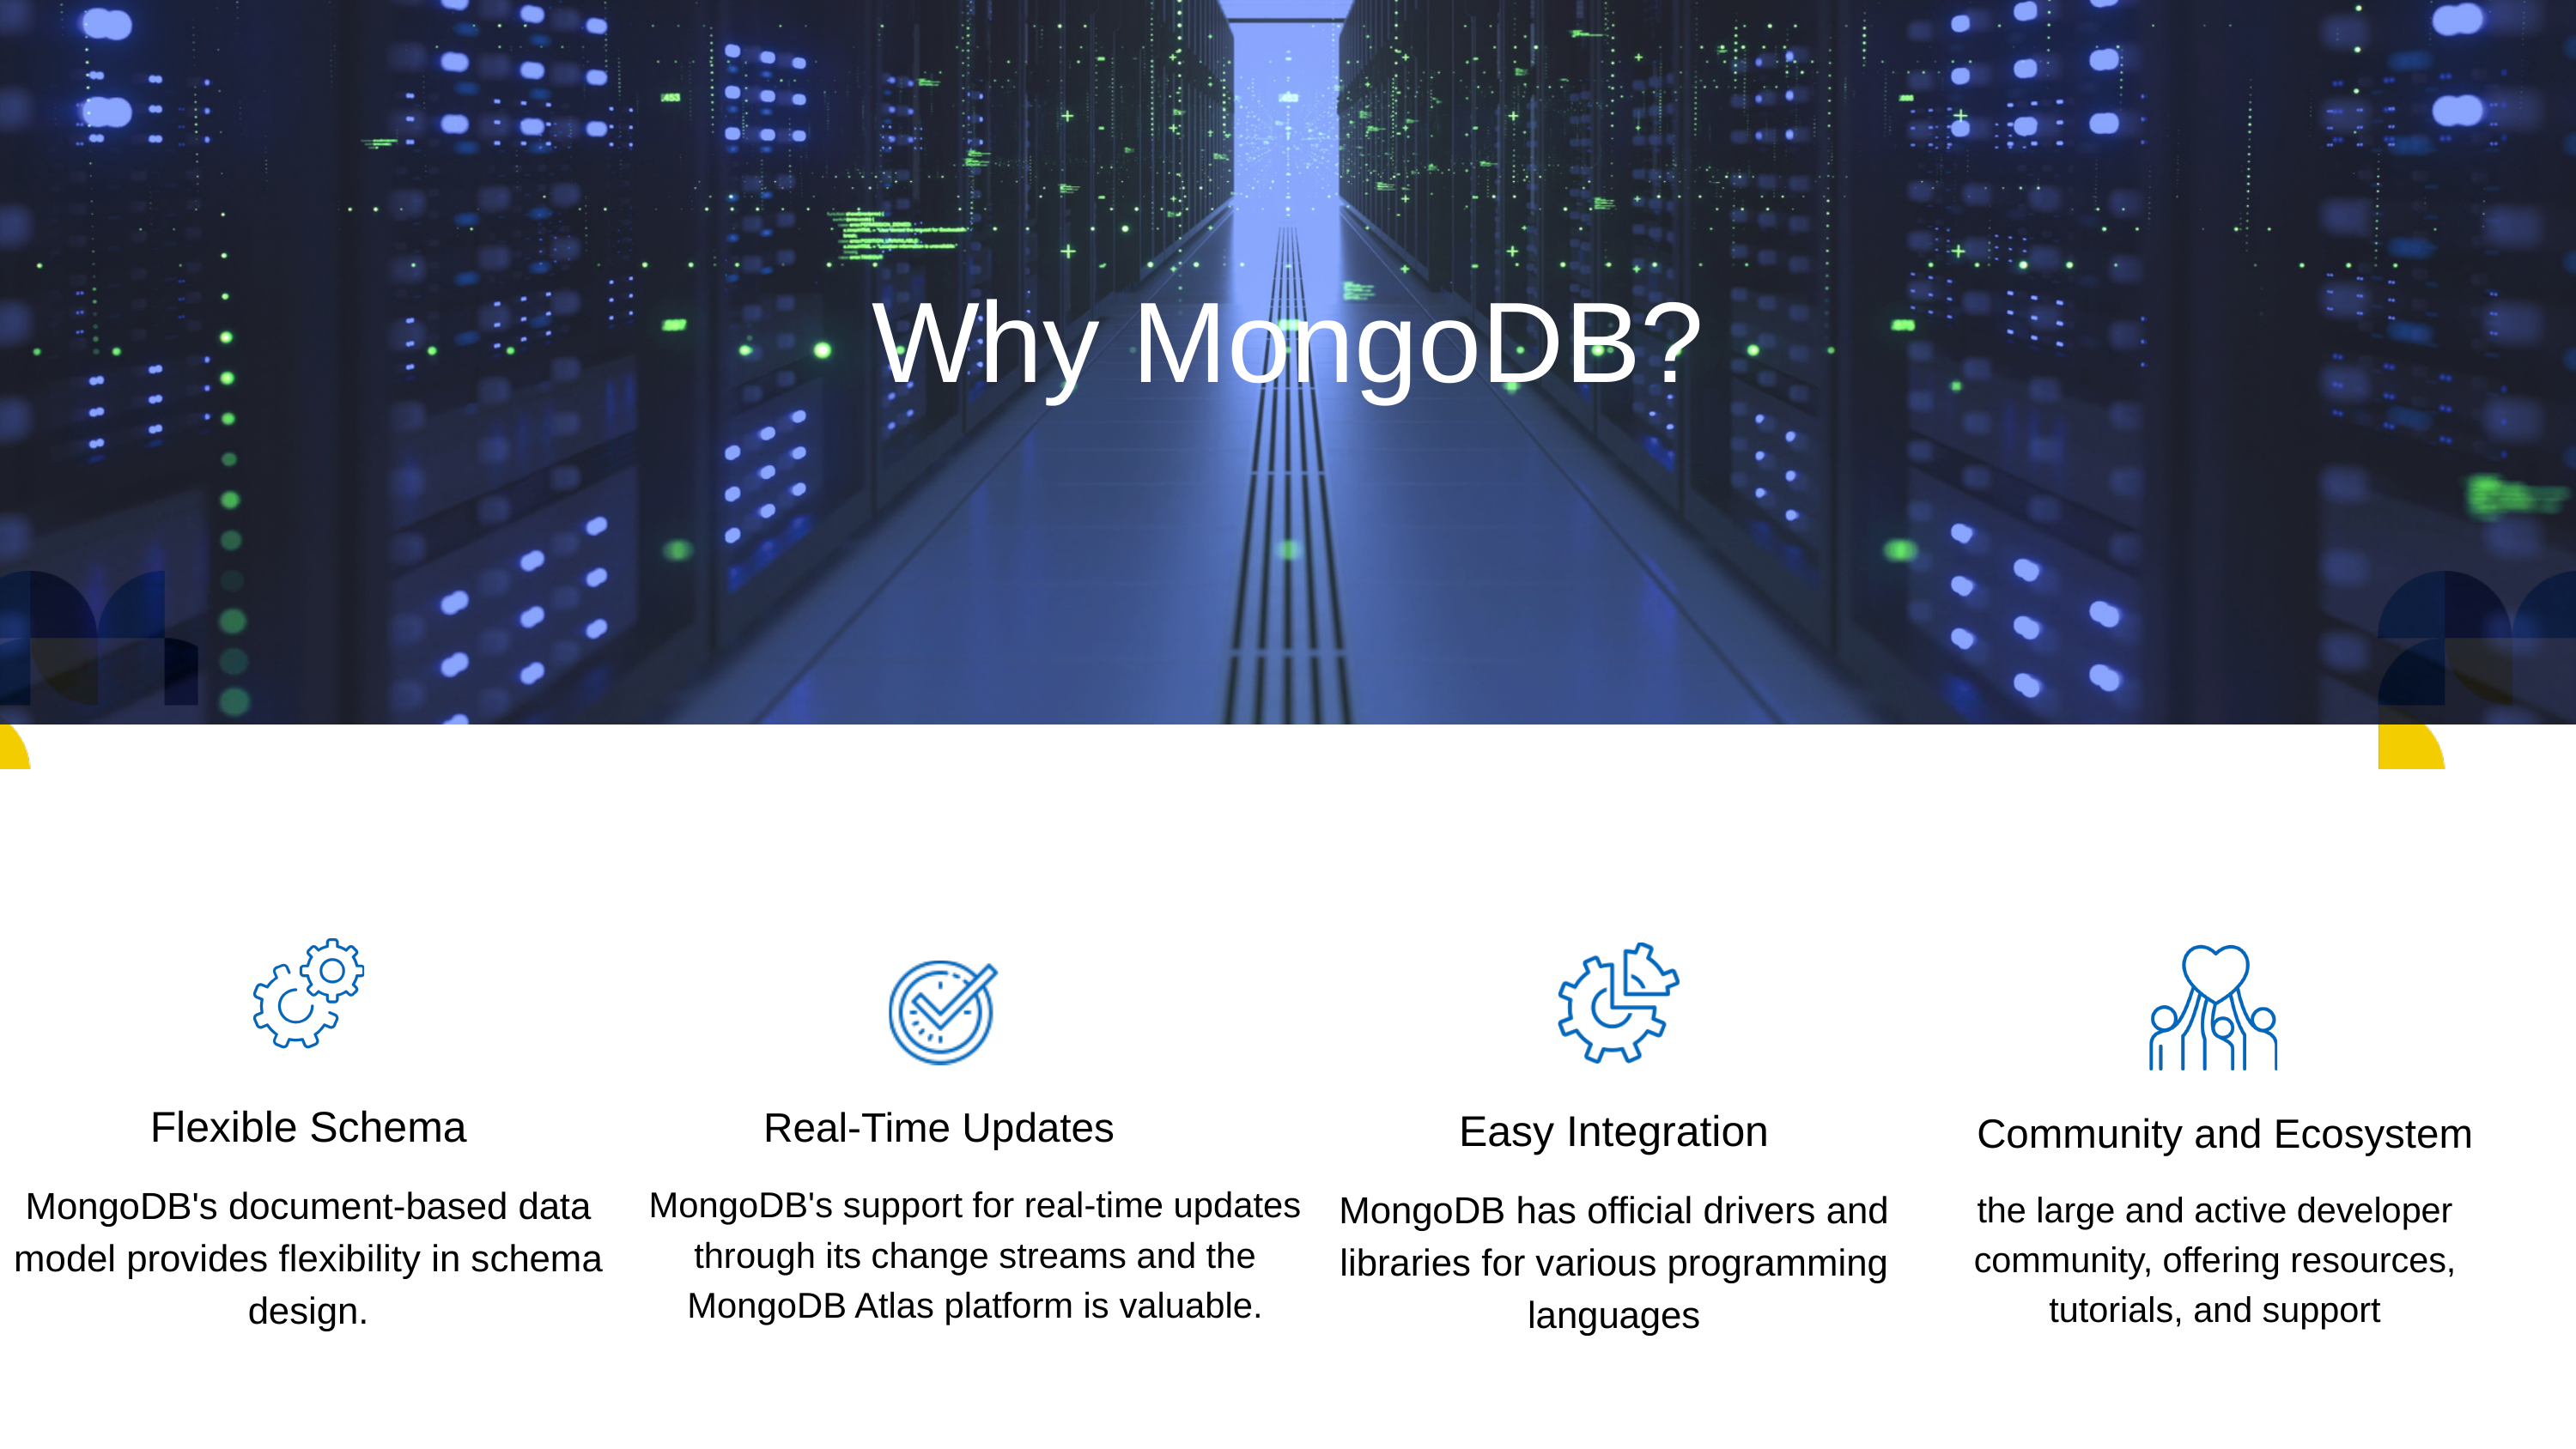

Why MongoDB?

Flexible Schema
MongoDB's document-based data model provides flexibility in schema design.

Easy Integration
MongoDB has official drivers and libraries for various programming languages

Community and Ecosystem
the large and active developer community, offering resources, tutorials, and support

Real-Time Updates
MongoDB's support for real-time updates through its change streams and the MongoDB Atlas platform is valuable.